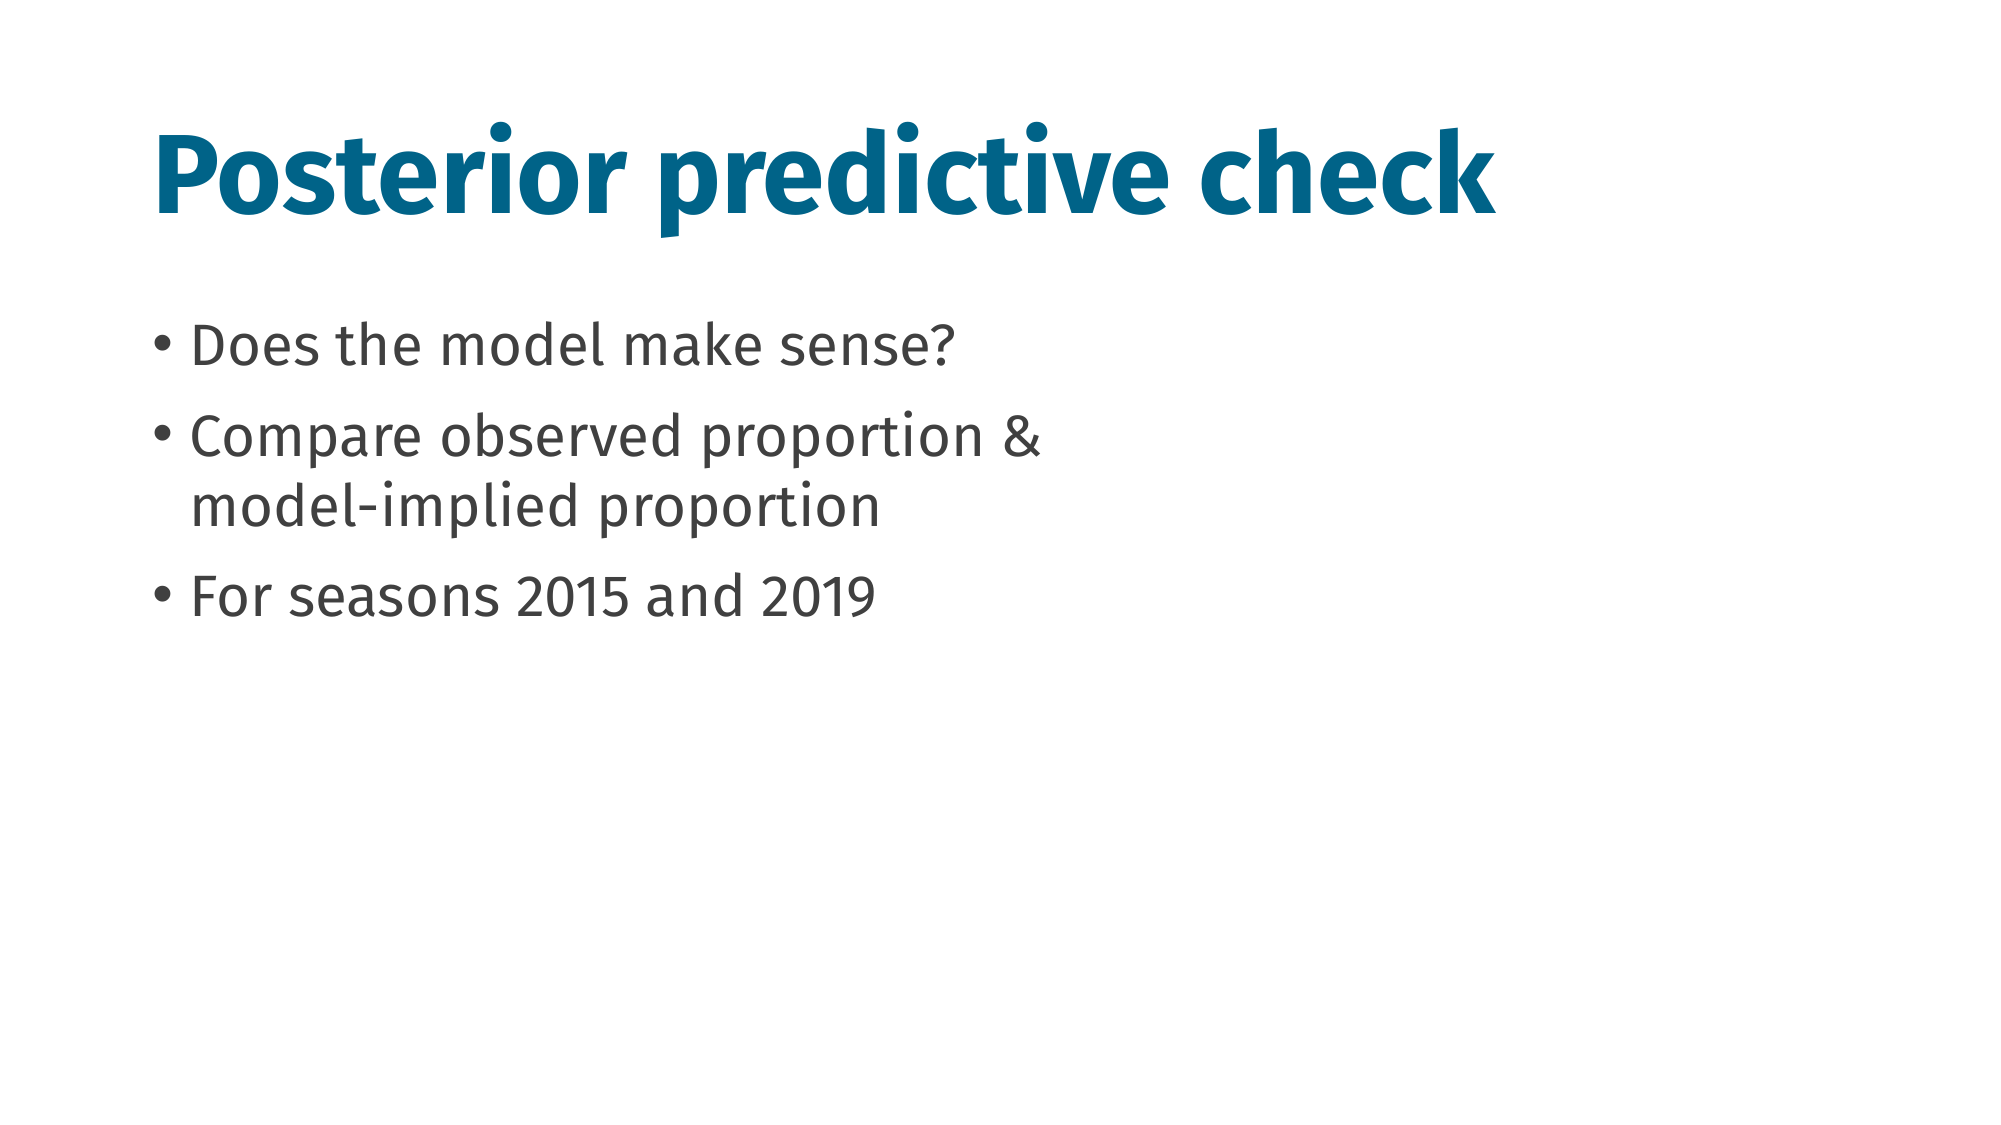

# Posterior predictive check
Does the model make sense?
Compare observed proportion & model-implied proportion
For seasons 2015 and 2019